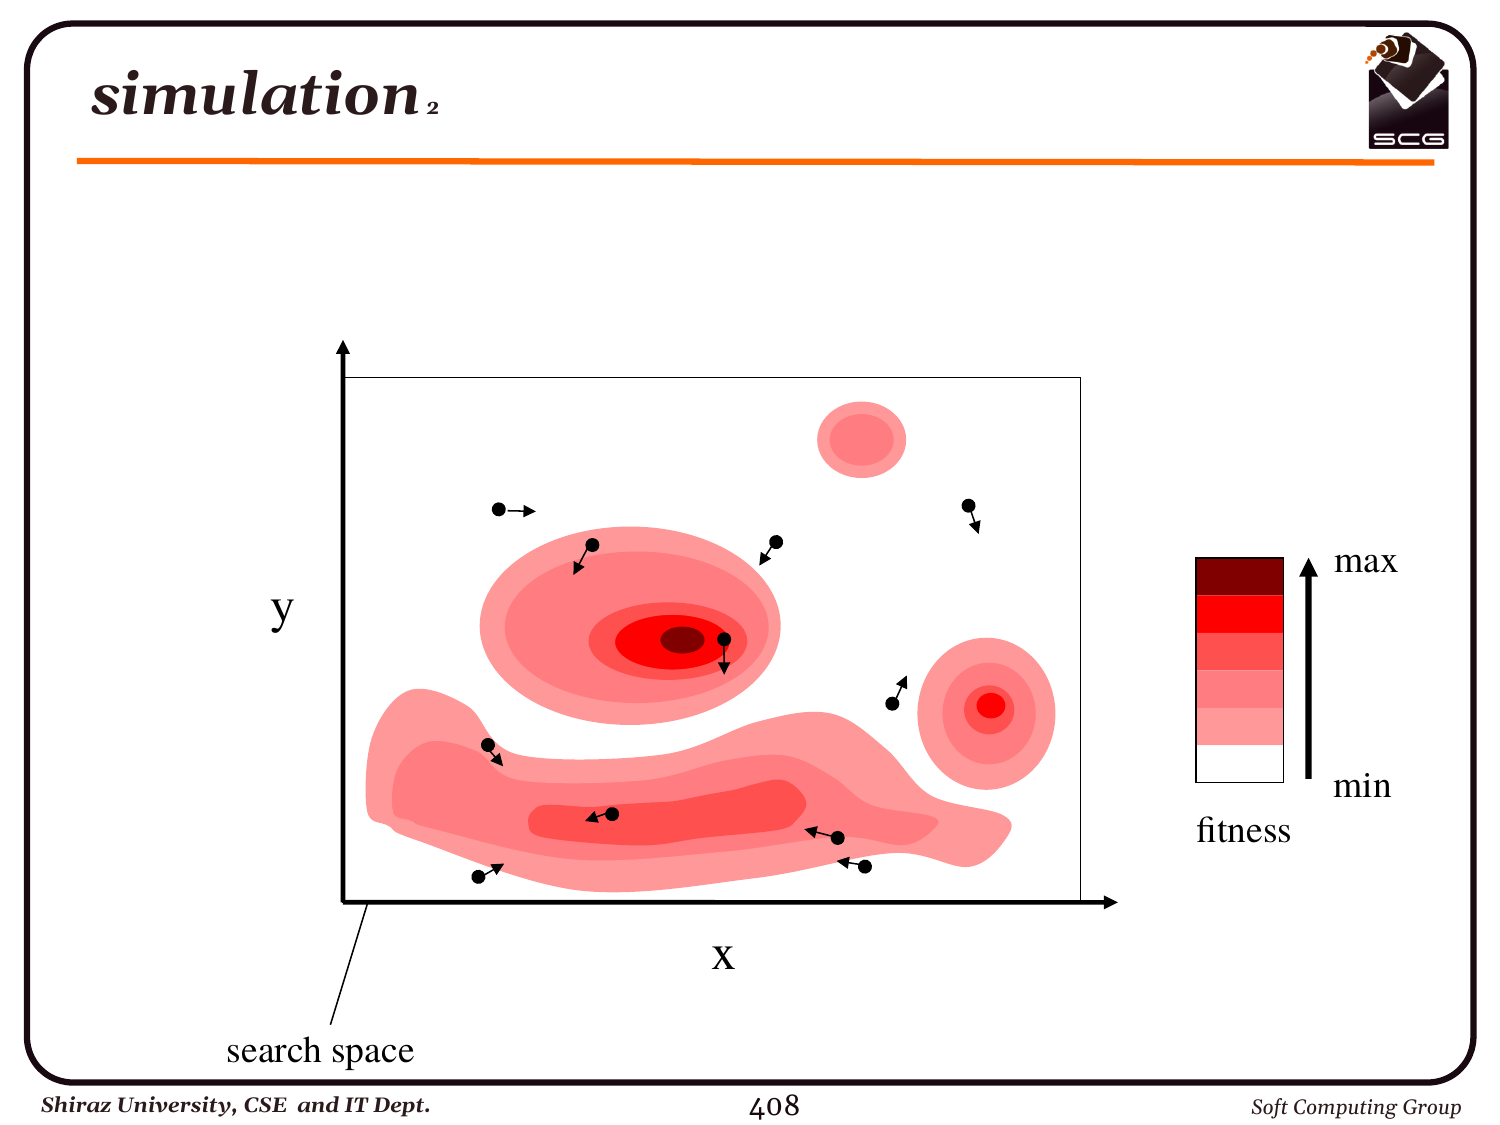

# simulation 2

y

x

max

min
fitness

search space
408